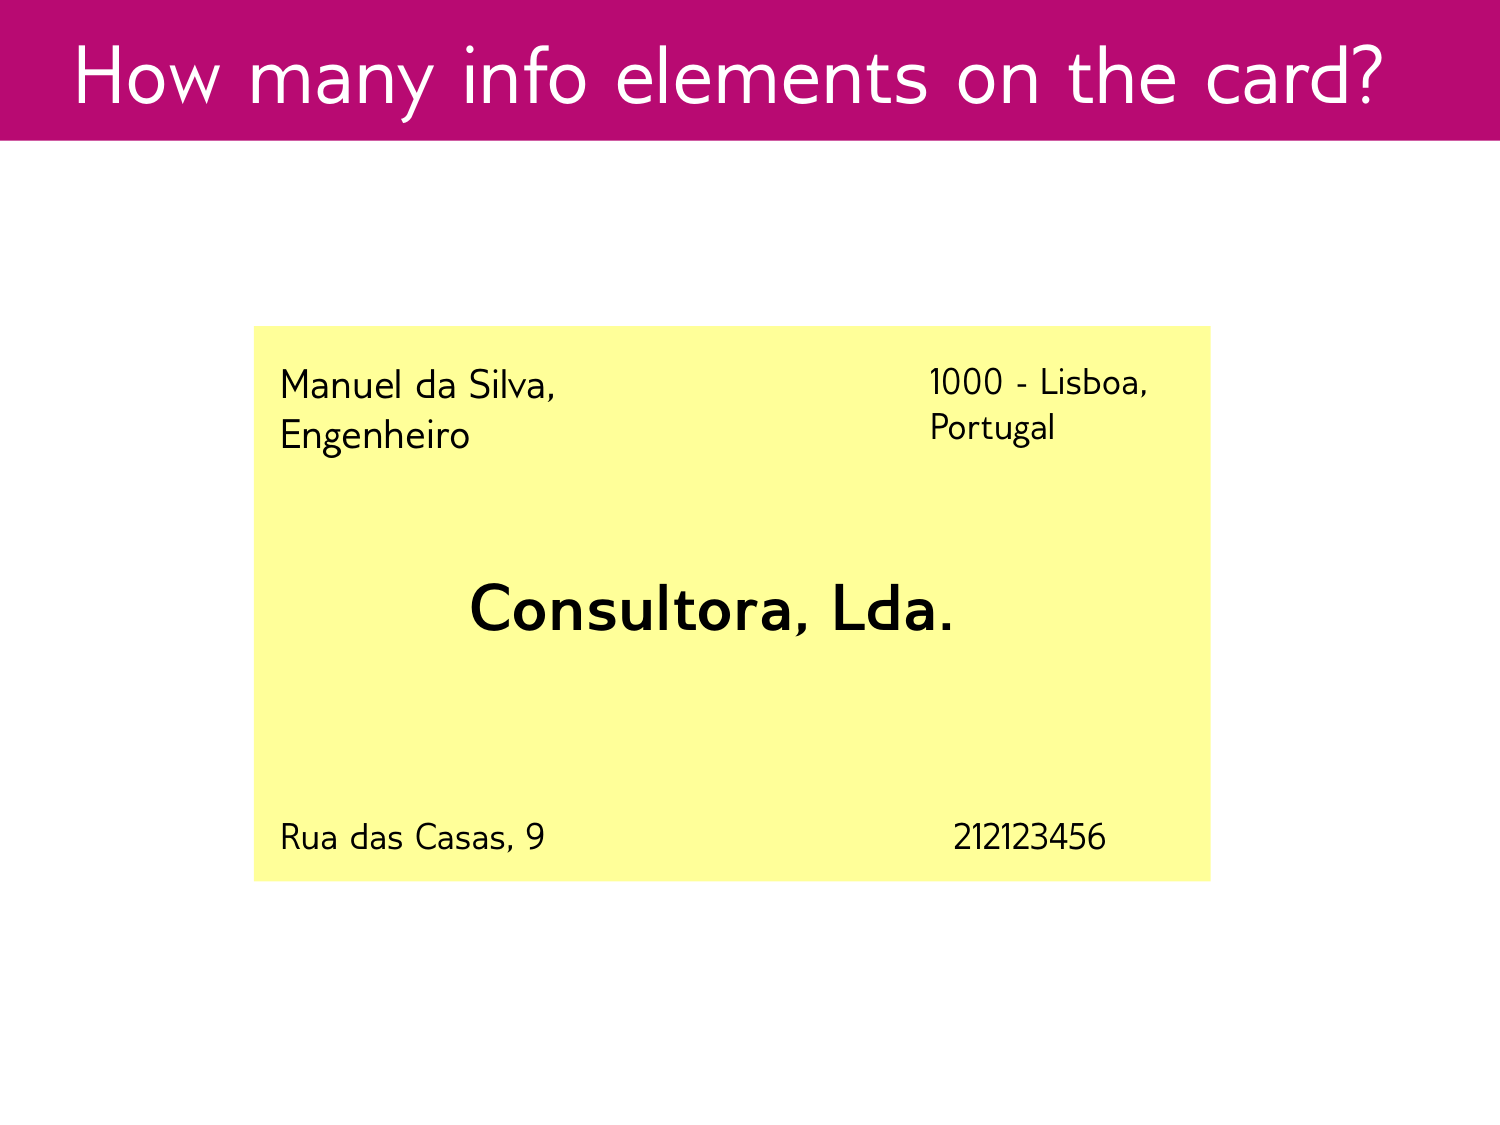

# How many info elements on the card?

Manuel da Silva, Engenheiro
1000 - Lisboa, Portugal
Consultora, Lda.
Rua das Casas, 9
212123456